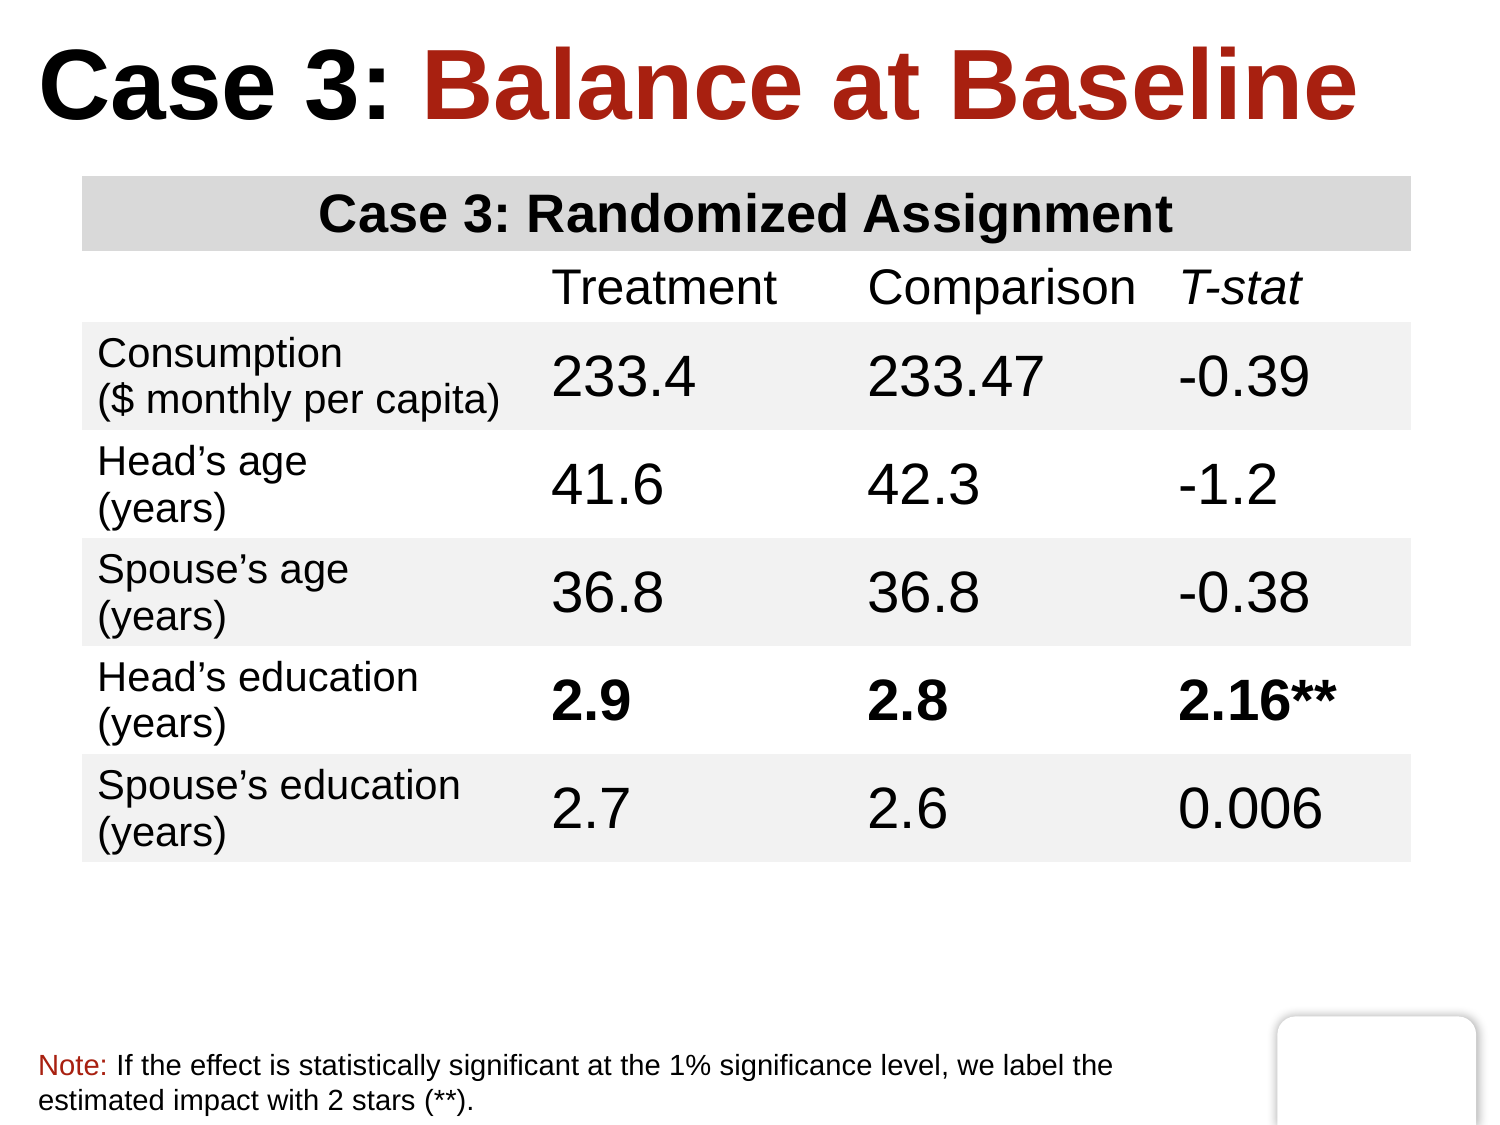

# Case 3: Balance at Baseline
| Case 3: Randomized Assignment |  |  |  |
| --- | --- | --- | --- |
|  | Treatment | Comparison | T-stat |
| Consumption ($ monthly per capita) | 233.4 | 233.47 | -0.39 |
| Head’s age (years) | 41.6 | 42.3 | -1.2 |
| Spouse’s age (years) | 36.8 | 36.8 | -0.38 |
| Head’s education (years) | 2.9 | 2.8 | 2.16\*\* |
| Spouse’s education (years) | 2.7 | 2.6 | 0.006 |
Note: If the effect is statistically significant at the 1% significance level, we label the estimated impact with 2 stars (**).